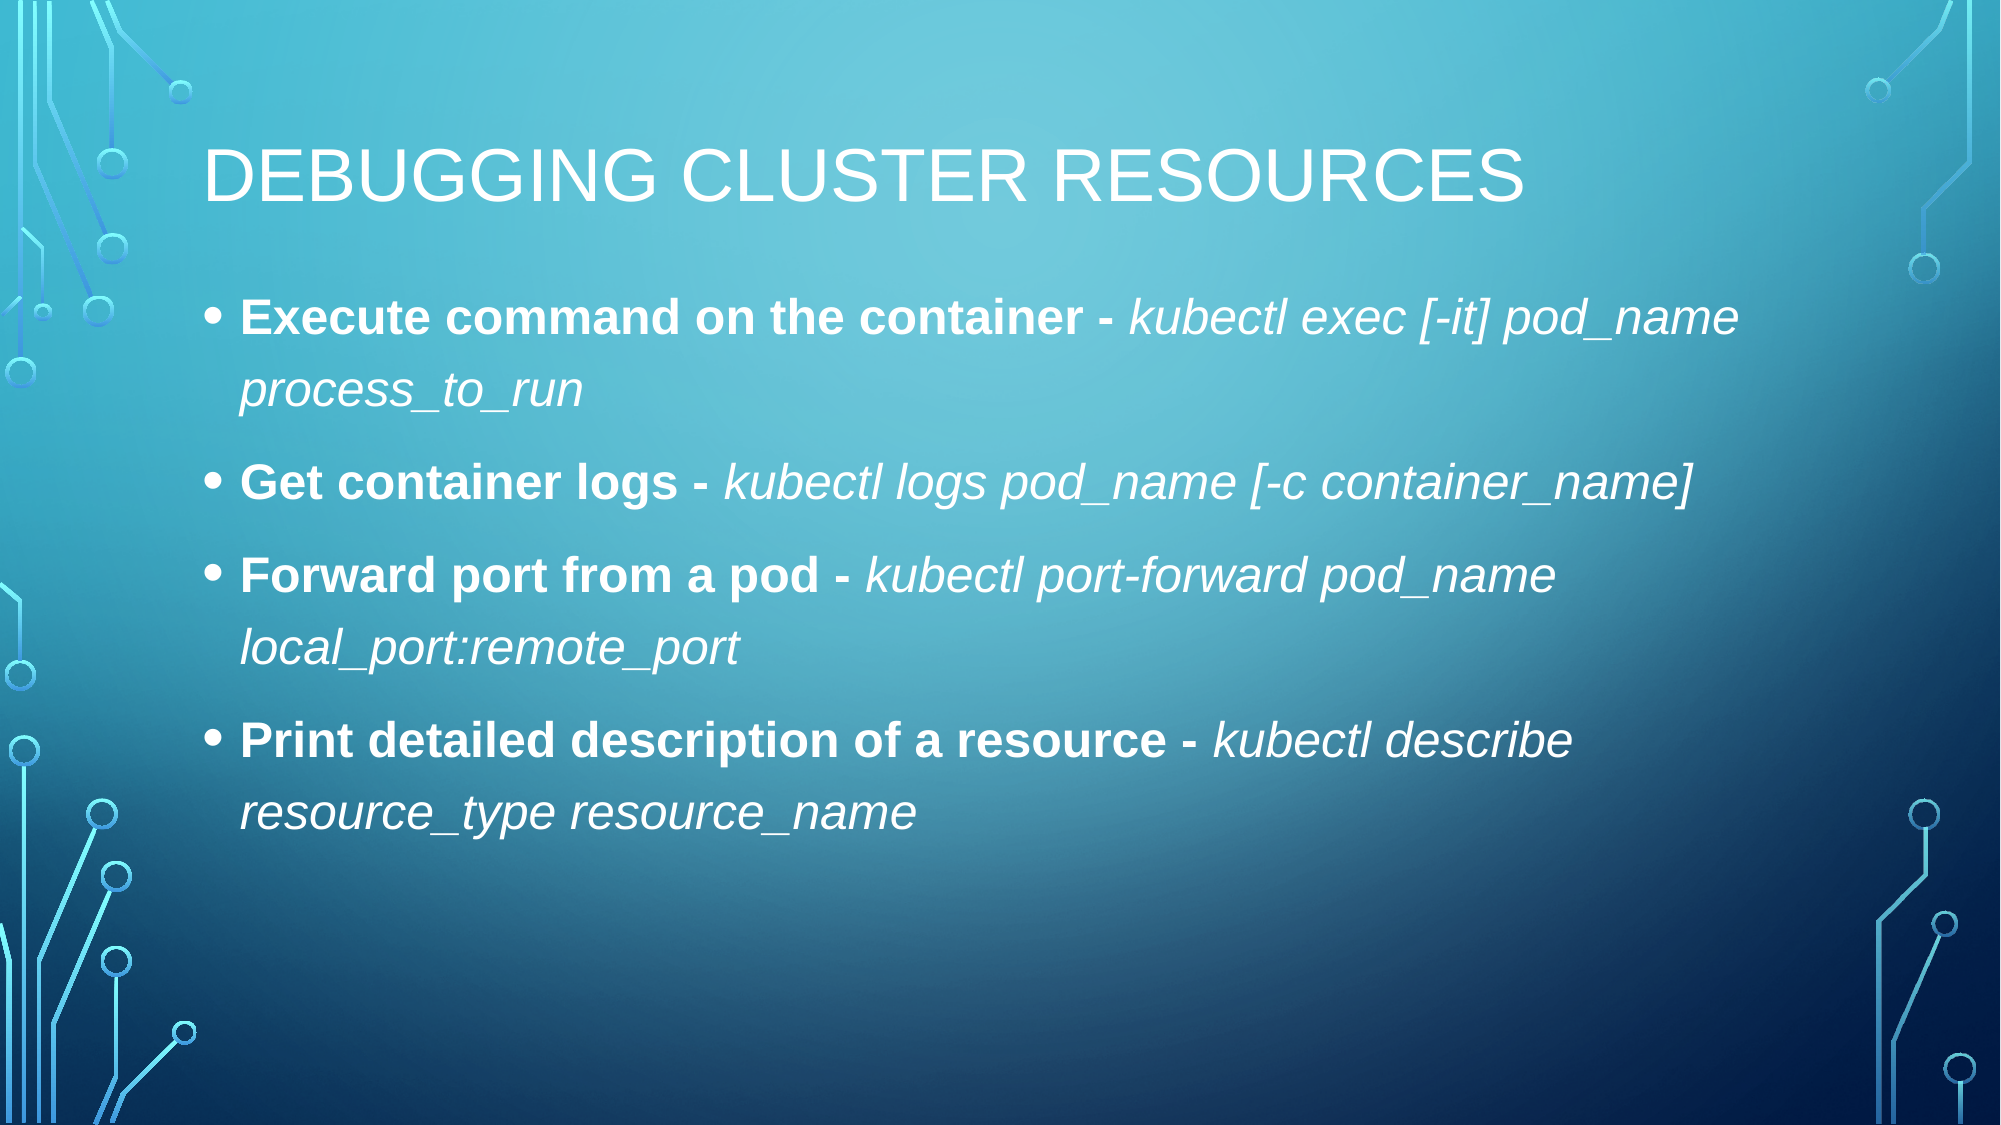

# Debugging cluster resources
Execute command on the container - kubectl exec [-it] pod_name process_to_run
Get container logs - kubectl logs pod_name [-c container_name]
Forward port from a pod - kubectl port-forward pod_name local_port:remote_port
Print detailed description of a resource - kubectl describe resource_type resource_name